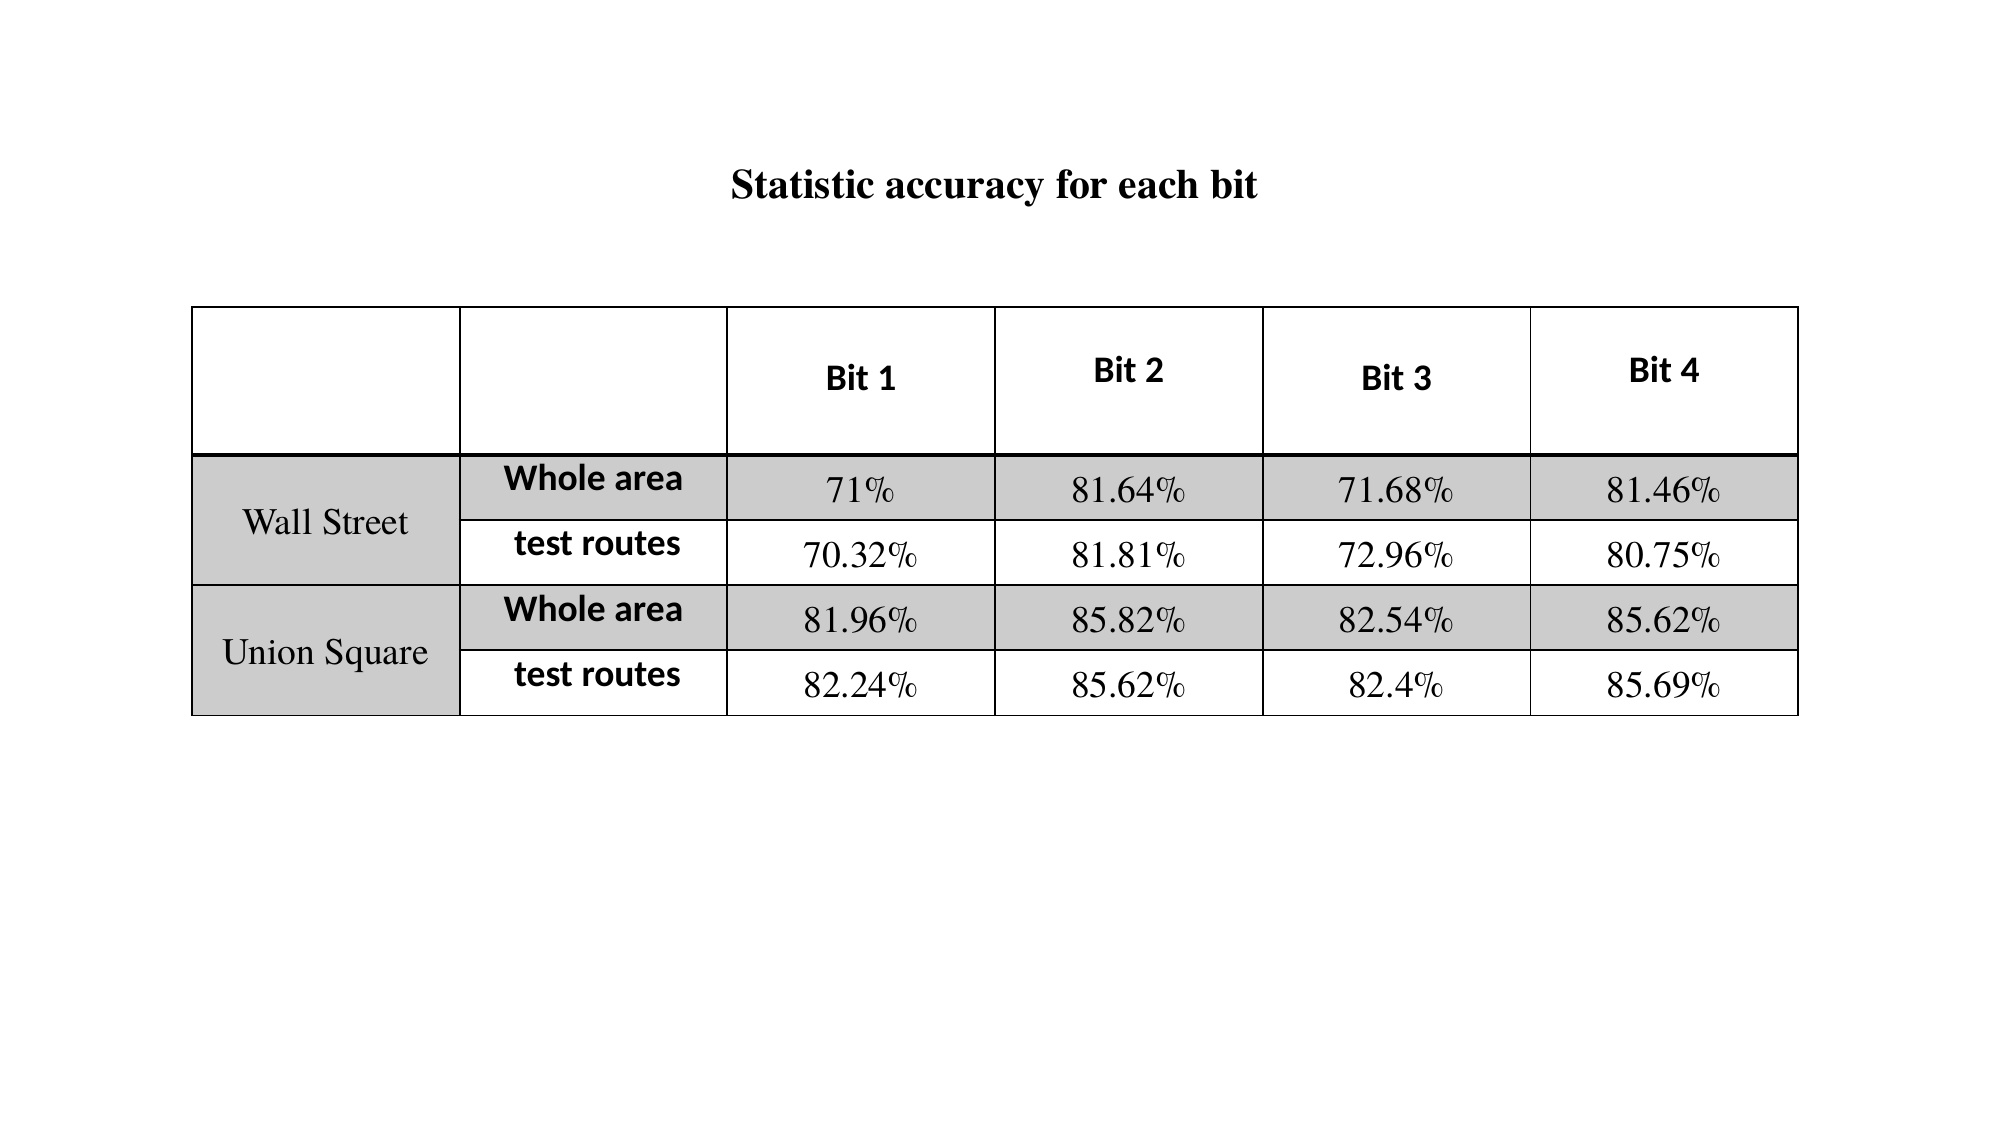

Statistic accuracy for each bit
|  |  | Bit 1 | Bit 2 | Bit 3 | Bit 4 |
| --- | --- | --- | --- | --- | --- |
| Wall Street | Whole area | 71% | 81.64% | 71.68% | 81.46% |
|  | test routes | 70.32% | 81.81% | 72.96% | 80.75% |
| Union Square | Whole area | 81.96% | 85.82% | 82.54% | 85.62% |
|  | test routes | 82.24% | 85.62% | 82.4% | 85.69% |